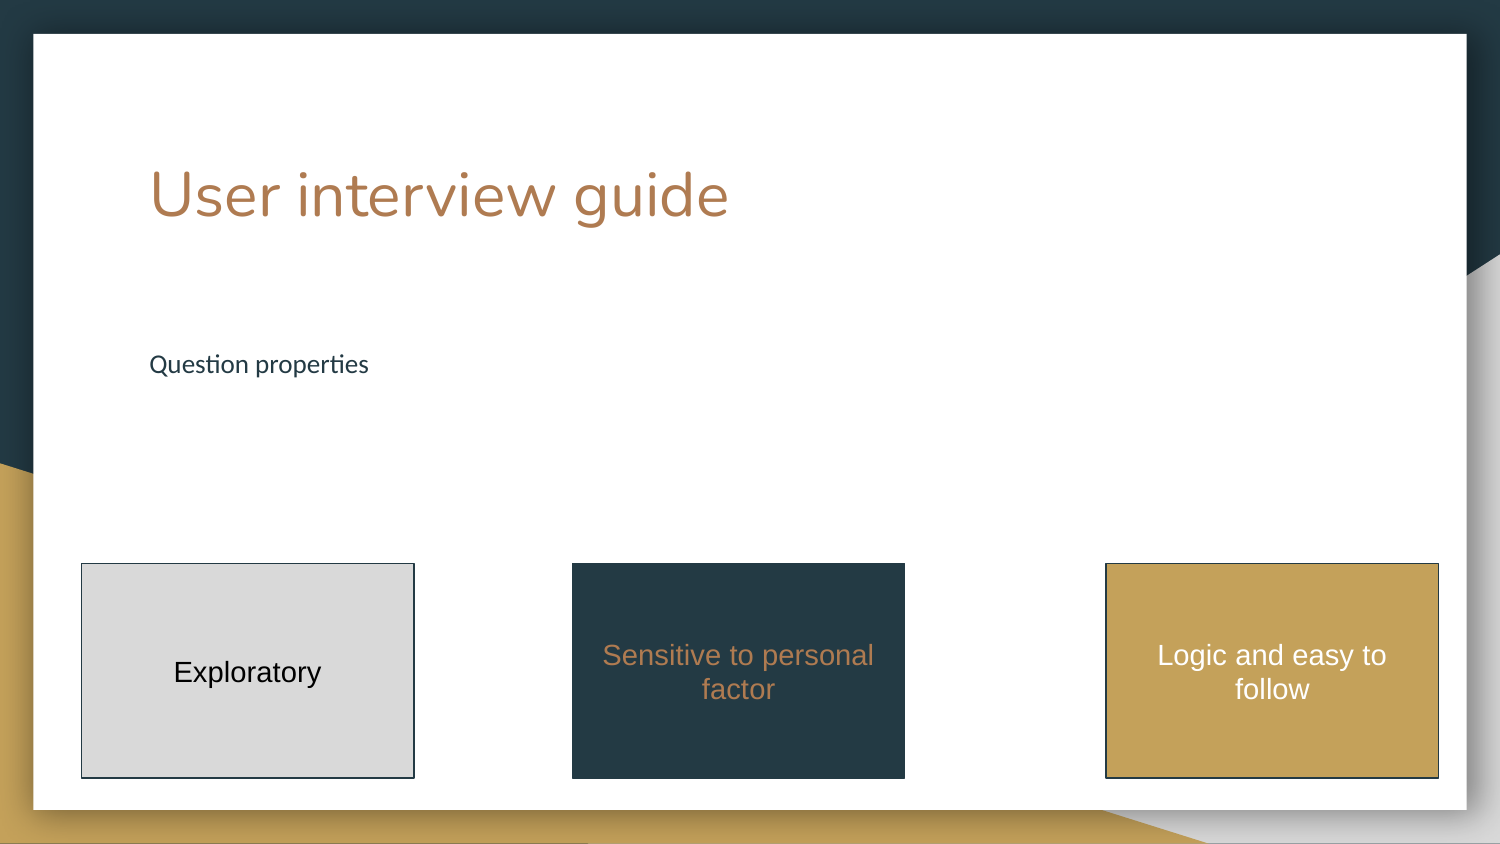

# User interview guide
Question properties
Exploratory
Sensitive to personal factor
Logic and easy to follow